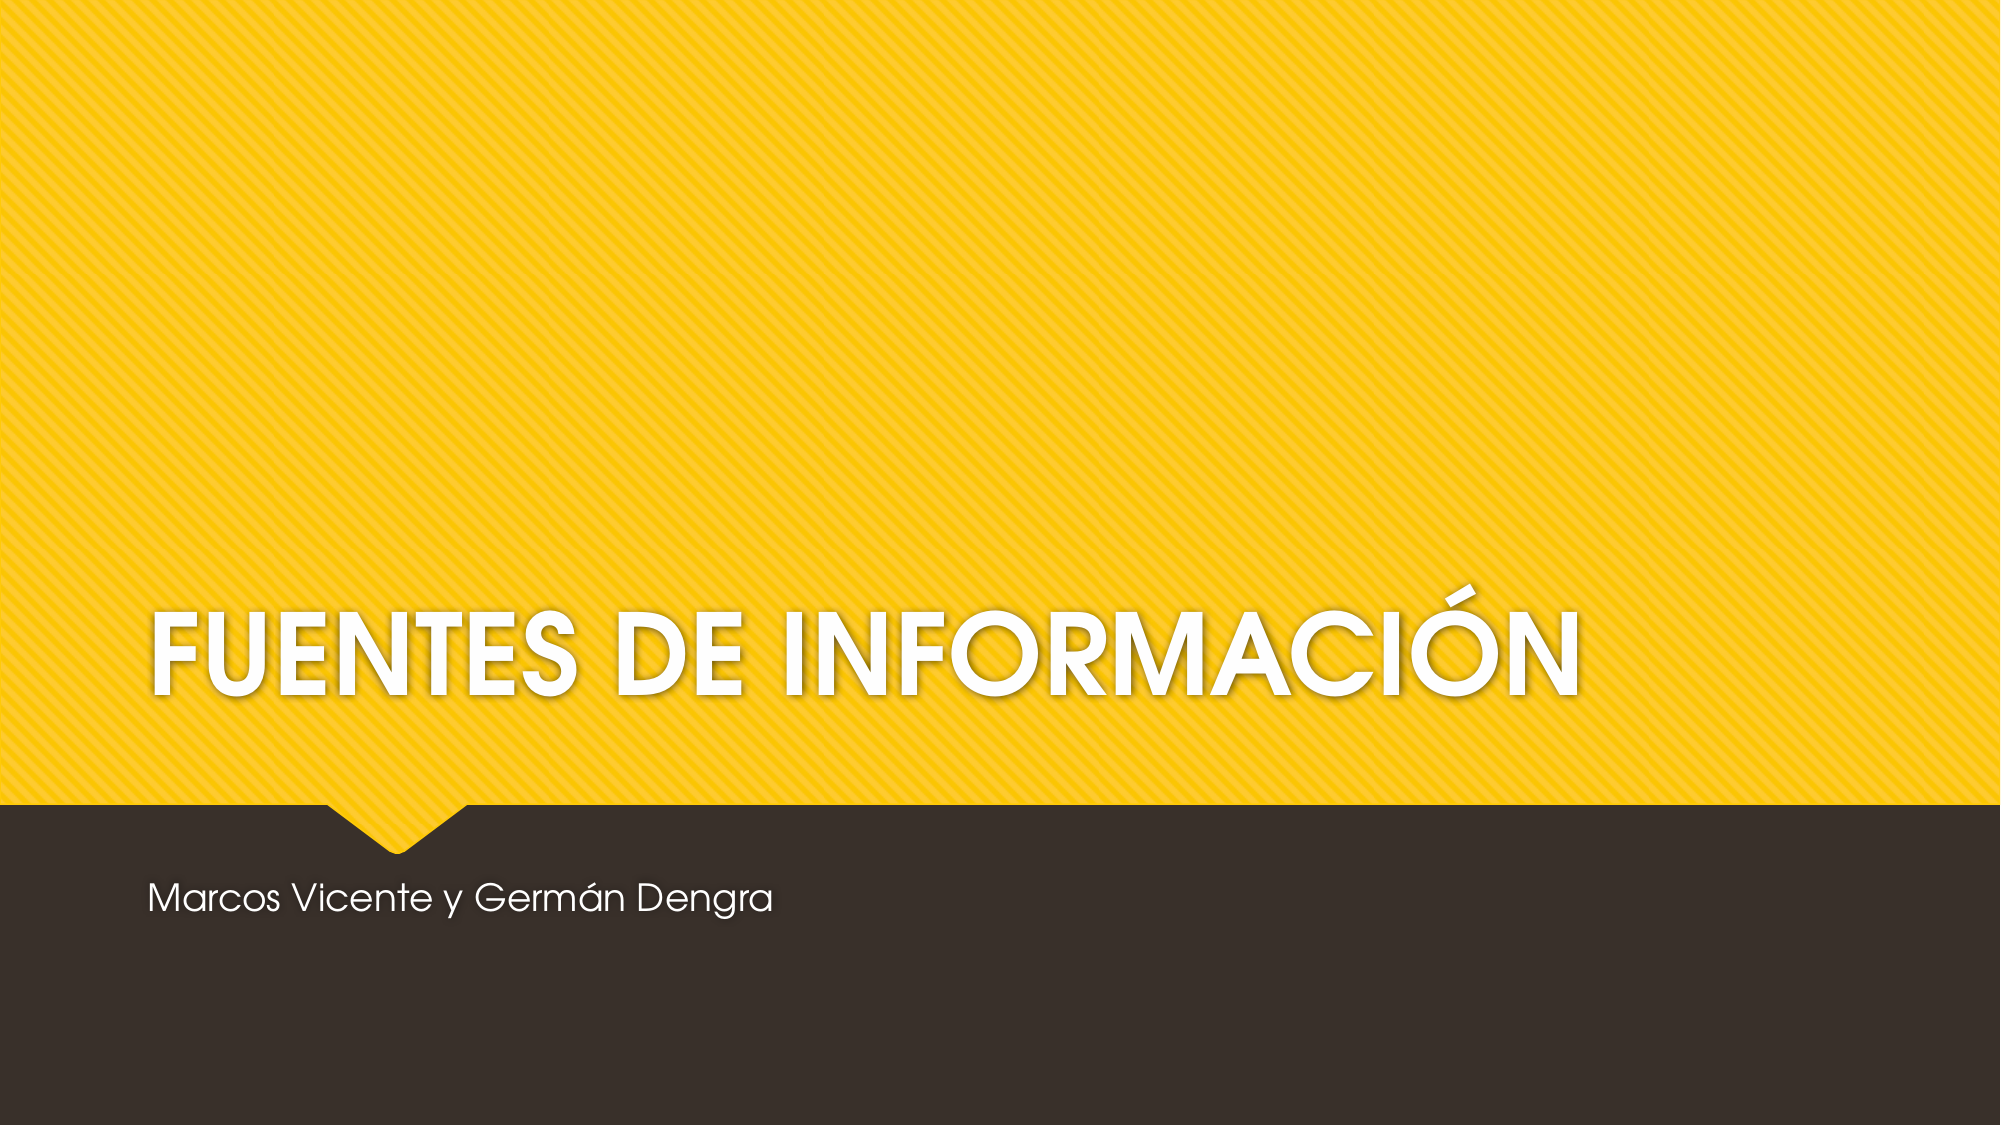

# FUENTES DE INFORMACIÓN
Marcos Vicente y Germán Dengra